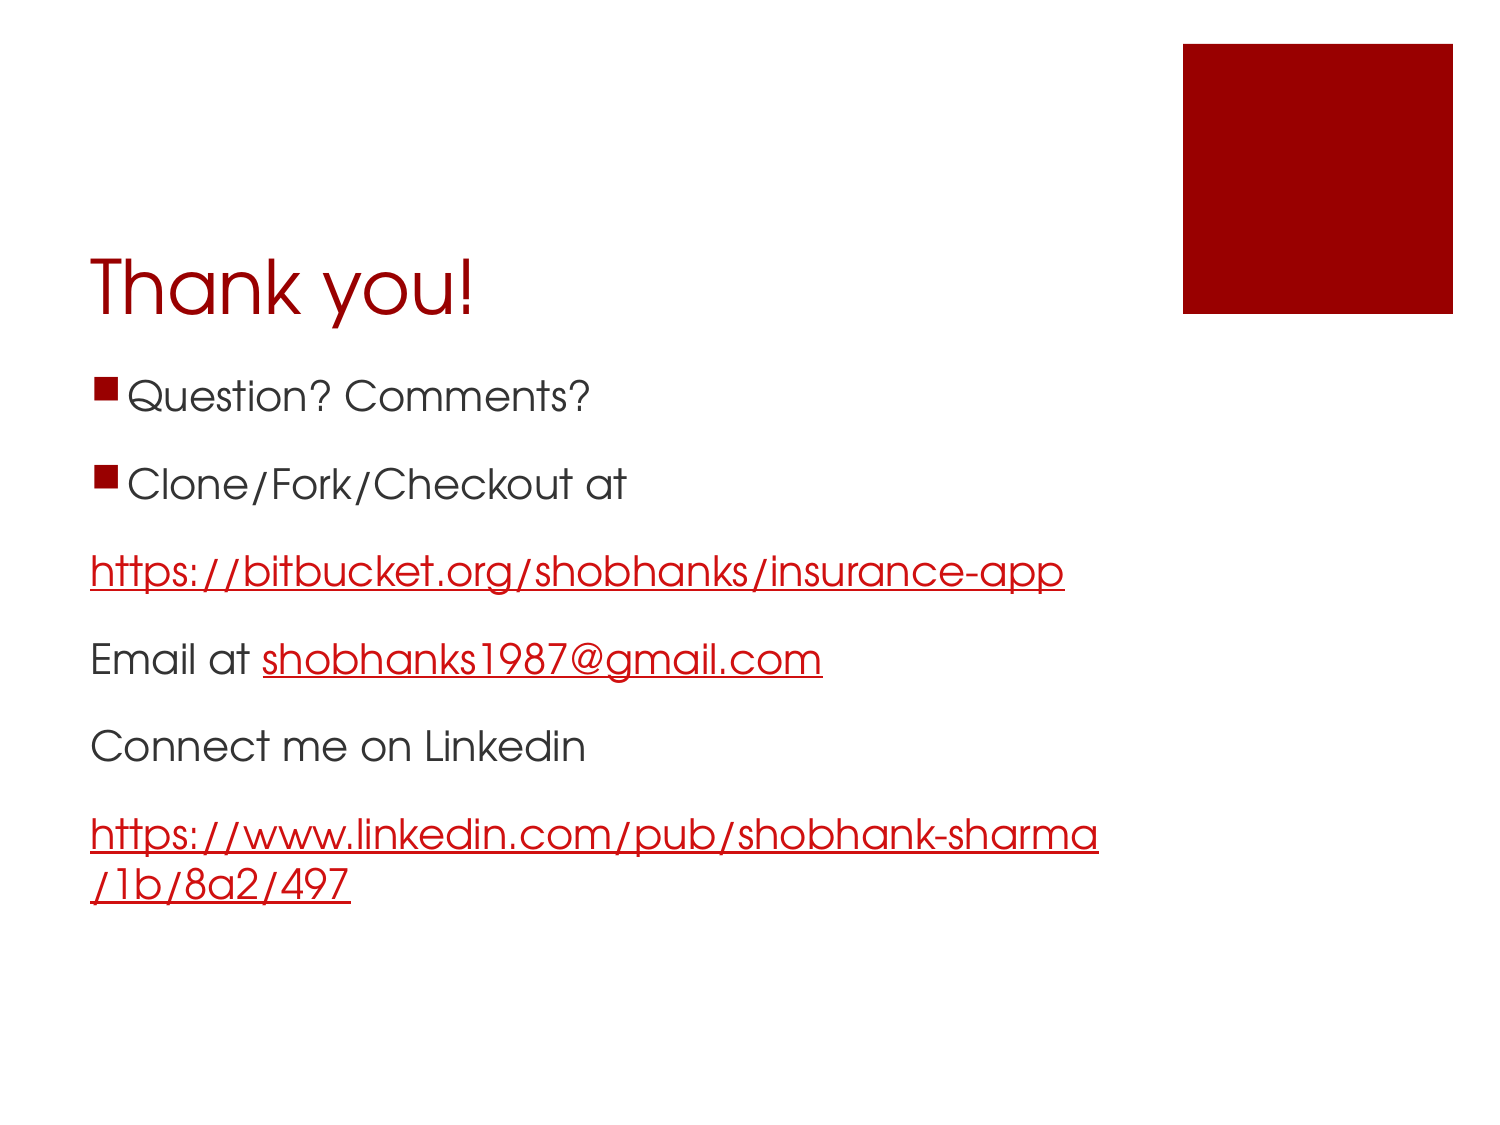

# Thank you!
Question? Comments?
Clone/Fork/Checkout at
https://bitbucket.org/shobhanks/insurance-app
Email at shobhanks1987@gmail.com
Connect me on Linkedin
https://www.linkedin.com/pub/shobhank-sharma/1b/8a2/497